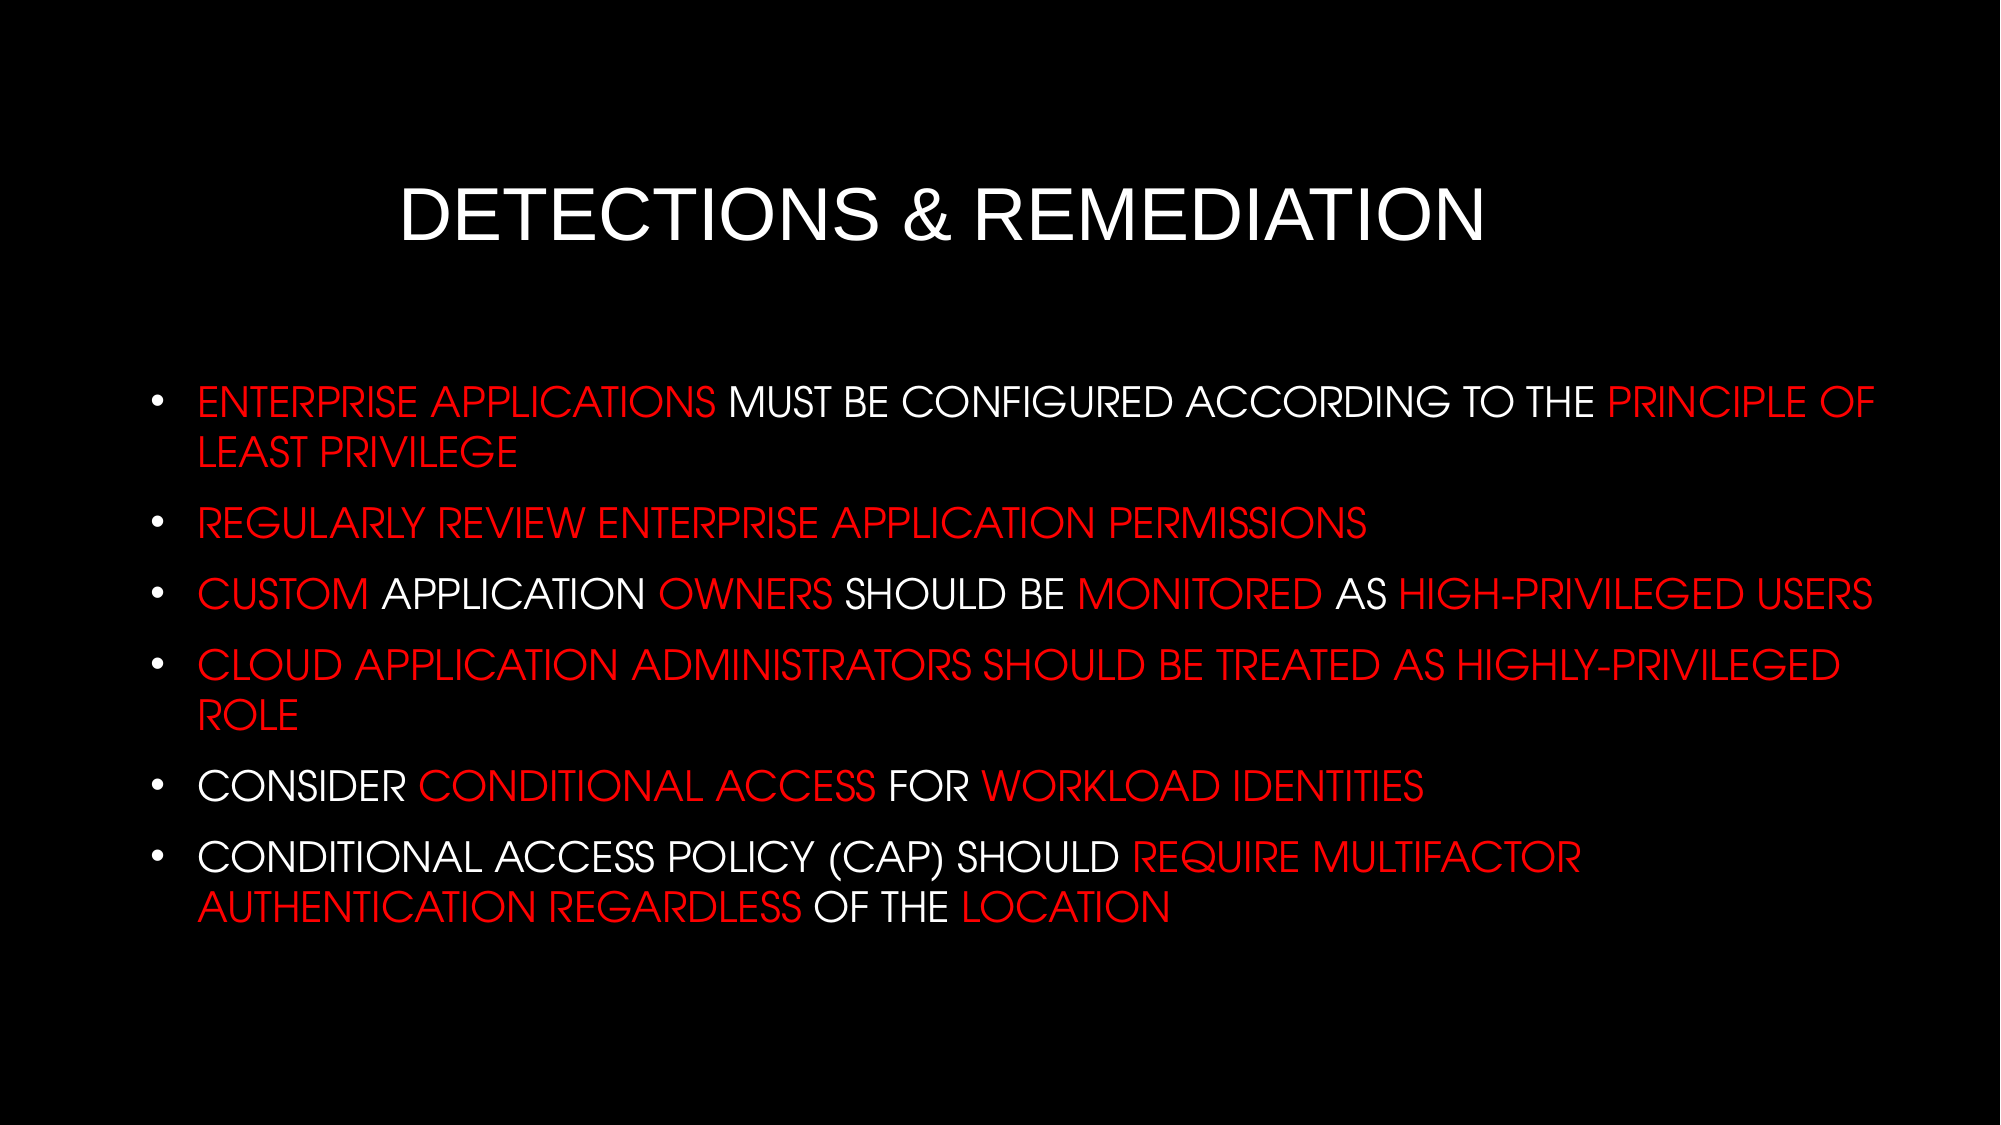

# DETECTIONS & remediation
Enterprise applications Must be Configured According to the Principle of Least Privilege
Regularly REVIEW Enterprise Application Permissions
Custom Application Owners Should be Monitored as High-Privileged Users
Cloud Application Administrators SHOULD BE Treated as Highly-Privileged Role
Consider Conditional Access for Workload Identities
Conditional Access Policy (CAP) should Require Multifactor Authentication Regardless of the Location